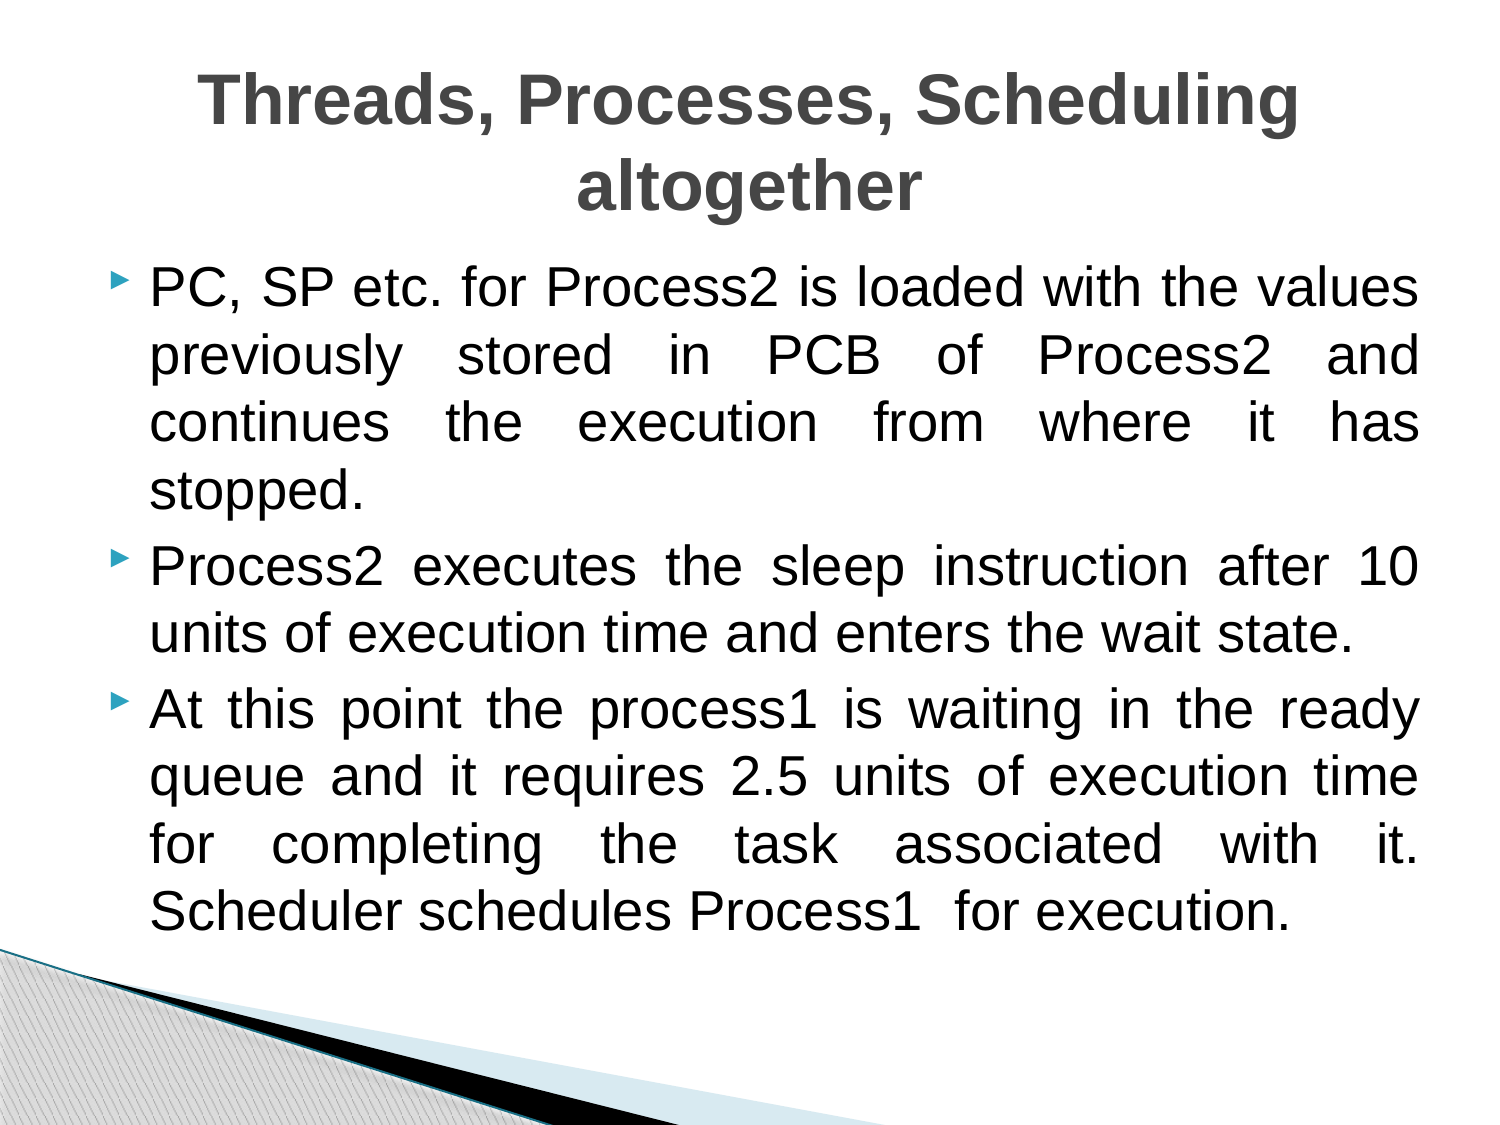

# Threads, Processes, Scheduling altogether
PC, SP etc. for Process2 is loaded with the values previously stored in PCB of Process2 and continues the execution from where it has stopped.
Process2 executes the sleep instruction after 10 units of execution time and enters the wait state.
At this point the process1 is waiting in the ready queue and it requires 2.5 units of execution time for completing the task associated with it. Scheduler schedules Process1  for execution.